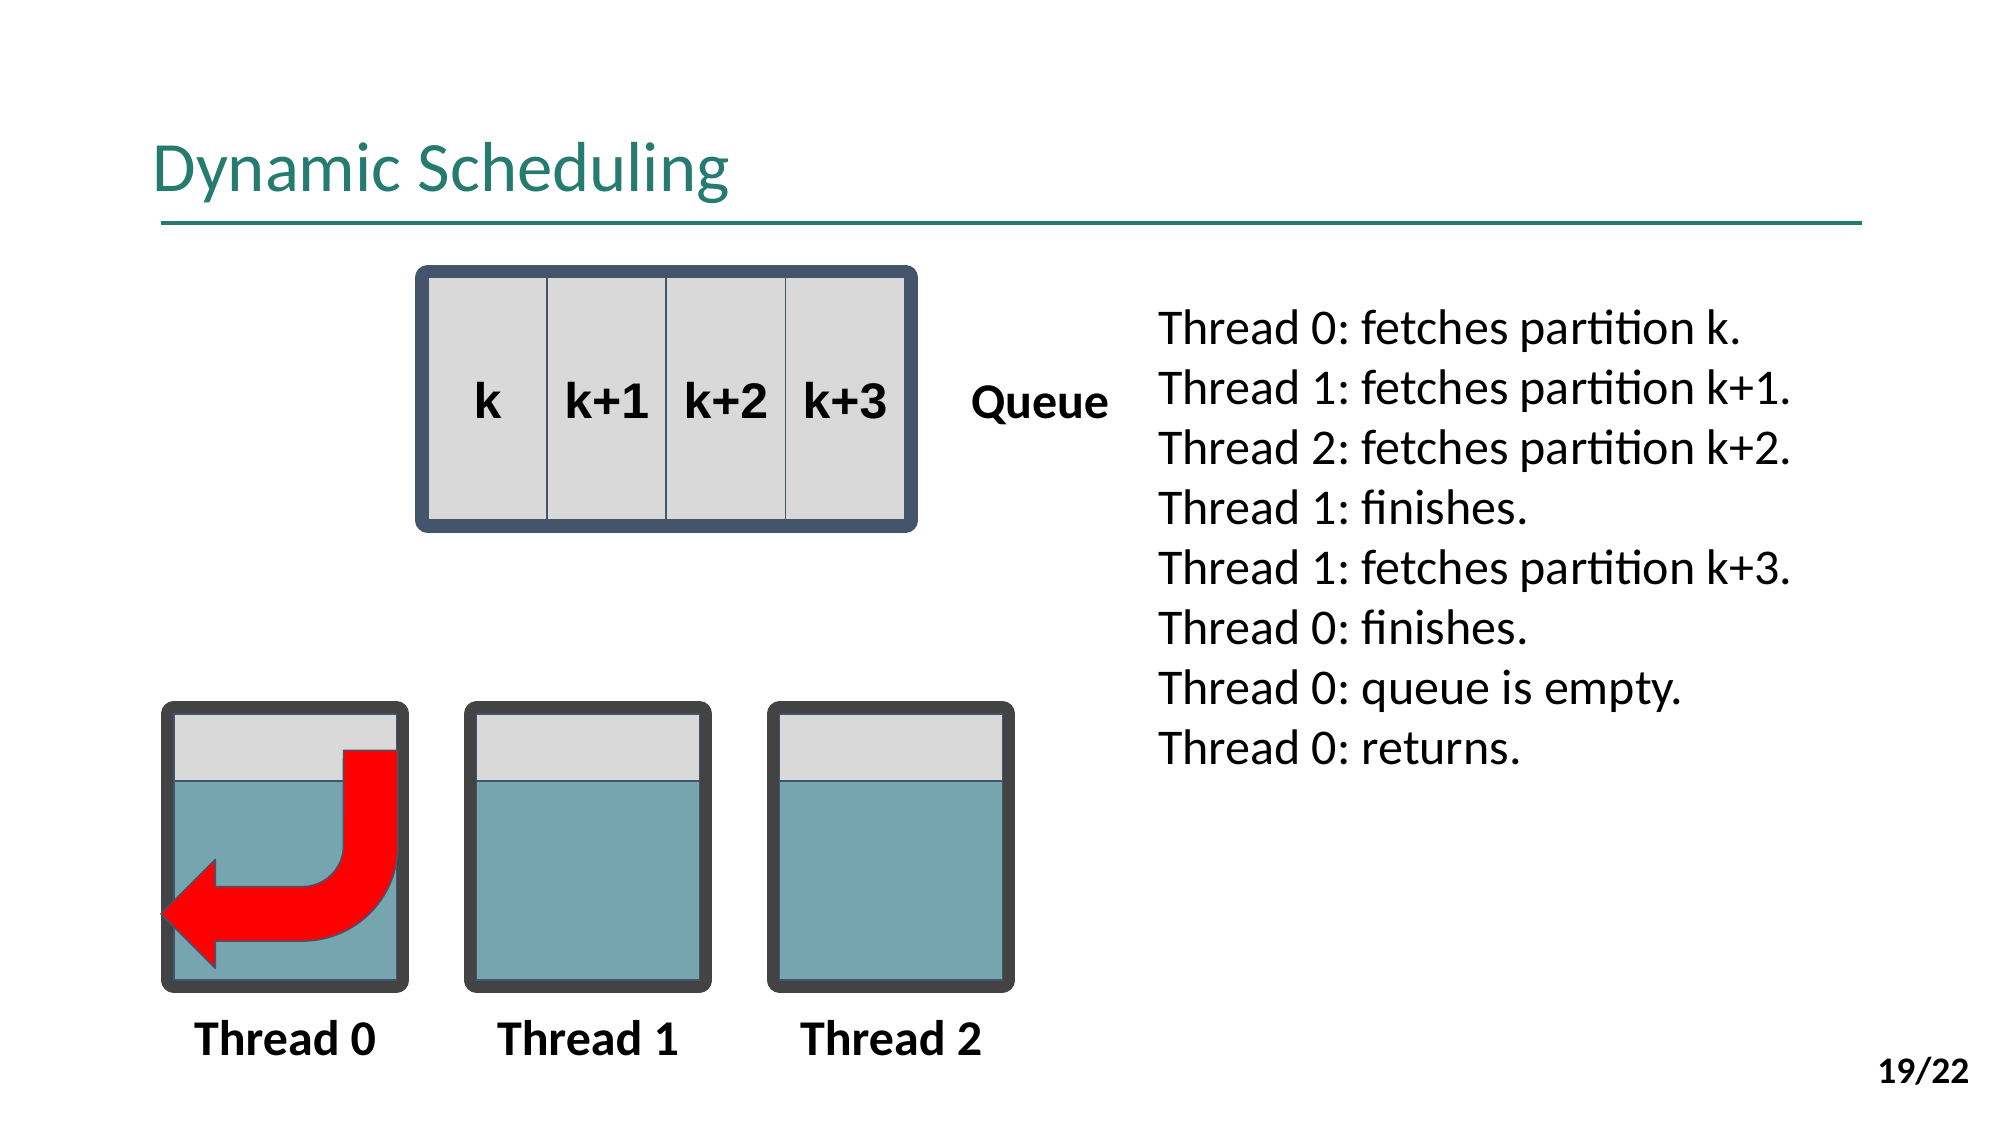

# Dynamic Scheduling

k
k+1
k+2
k+3
Thread 0: fetches partition k.
Thread 1: fetches partition k+1.
Thread 2: fetches partition k+2.
Thread 1: finishes.
Thread 1: fetches partition k+3.
Thread 0: finishes.
Thread 0: queue is empty.
Thread 0: returns.
Queue

Thread 0
Thread 1
Thread 2
19/22